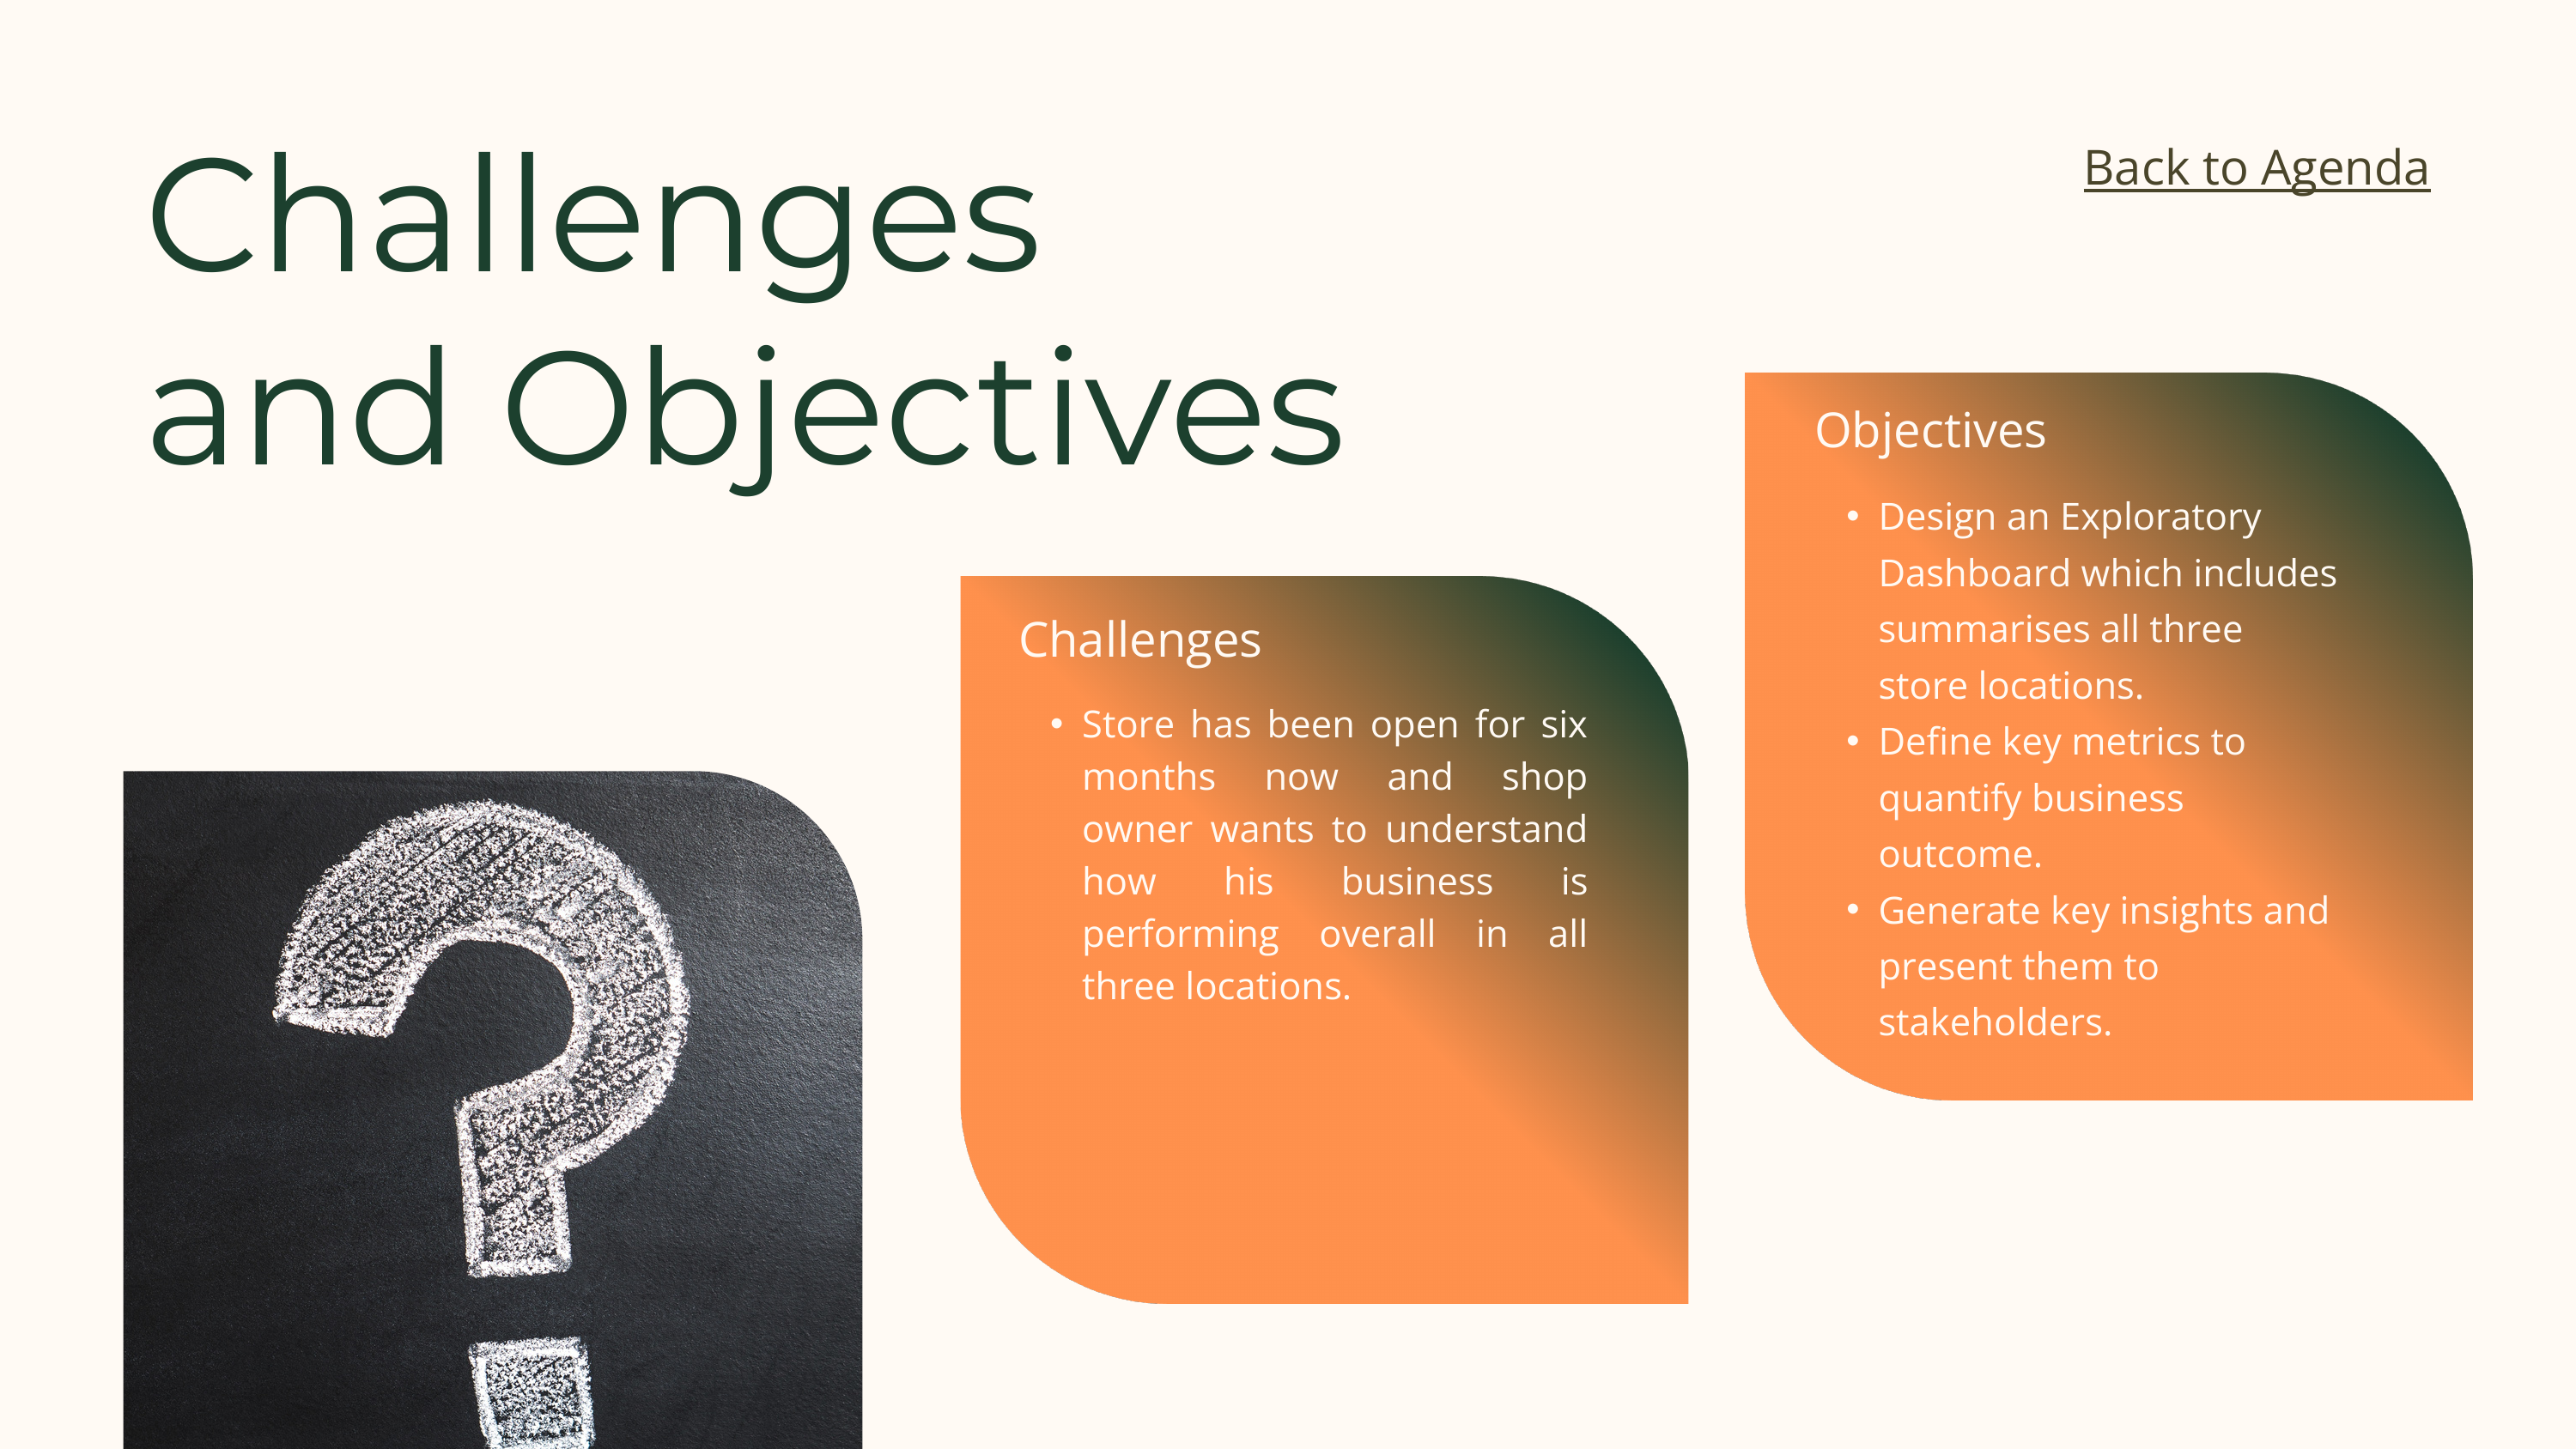

Challenges
and Objectives
Back to Agenda

Objectives
Design an Exploratory Dashboard which includes summarises all three store locations.
Define key metrics to quantify business outcome.
Generate key insights and present them to stakeholders.

Challenges
Store has been open for six months now and shop owner wants to understand how his business is performing overall in all three locations.